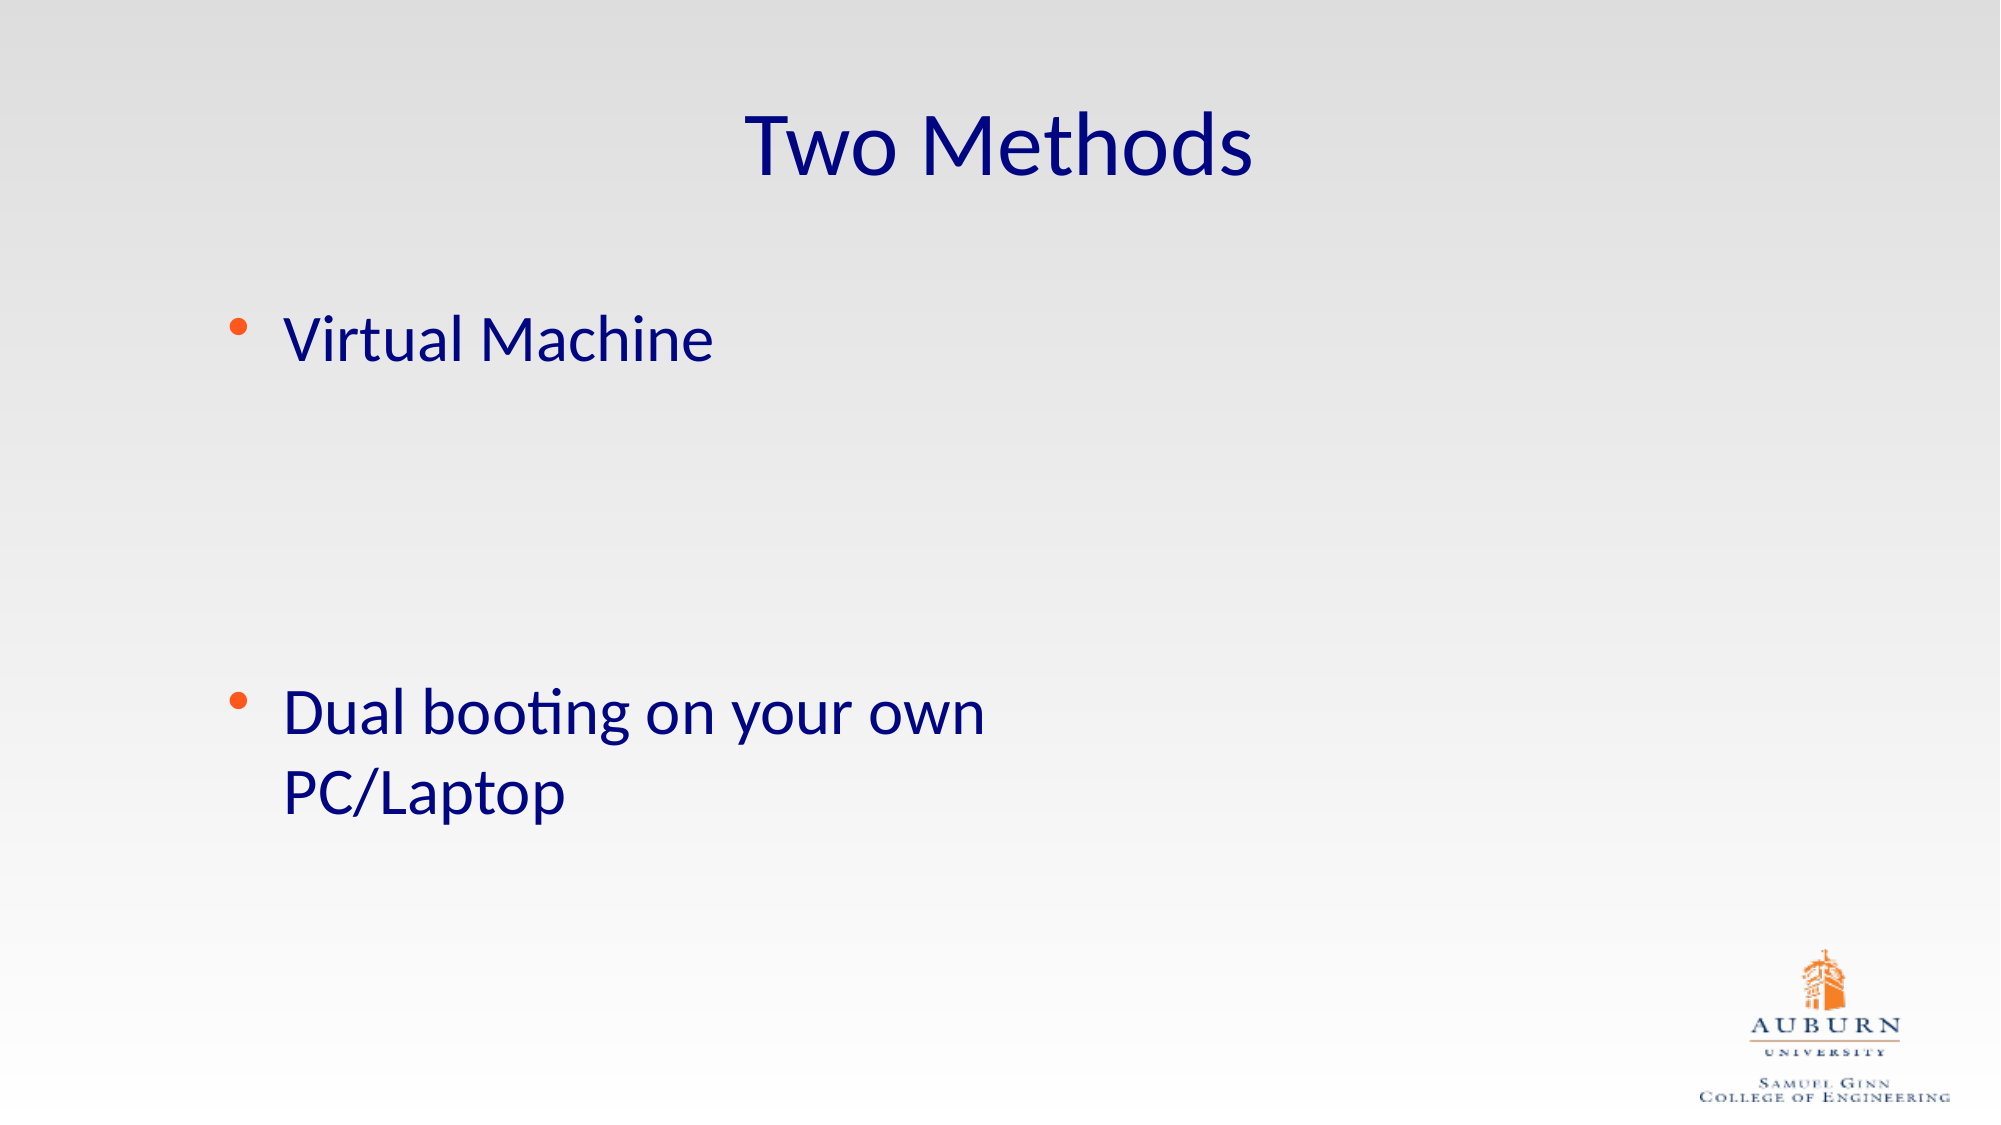

Two Methods
Virtual Machine

Dual booting on your own PC/Laptop